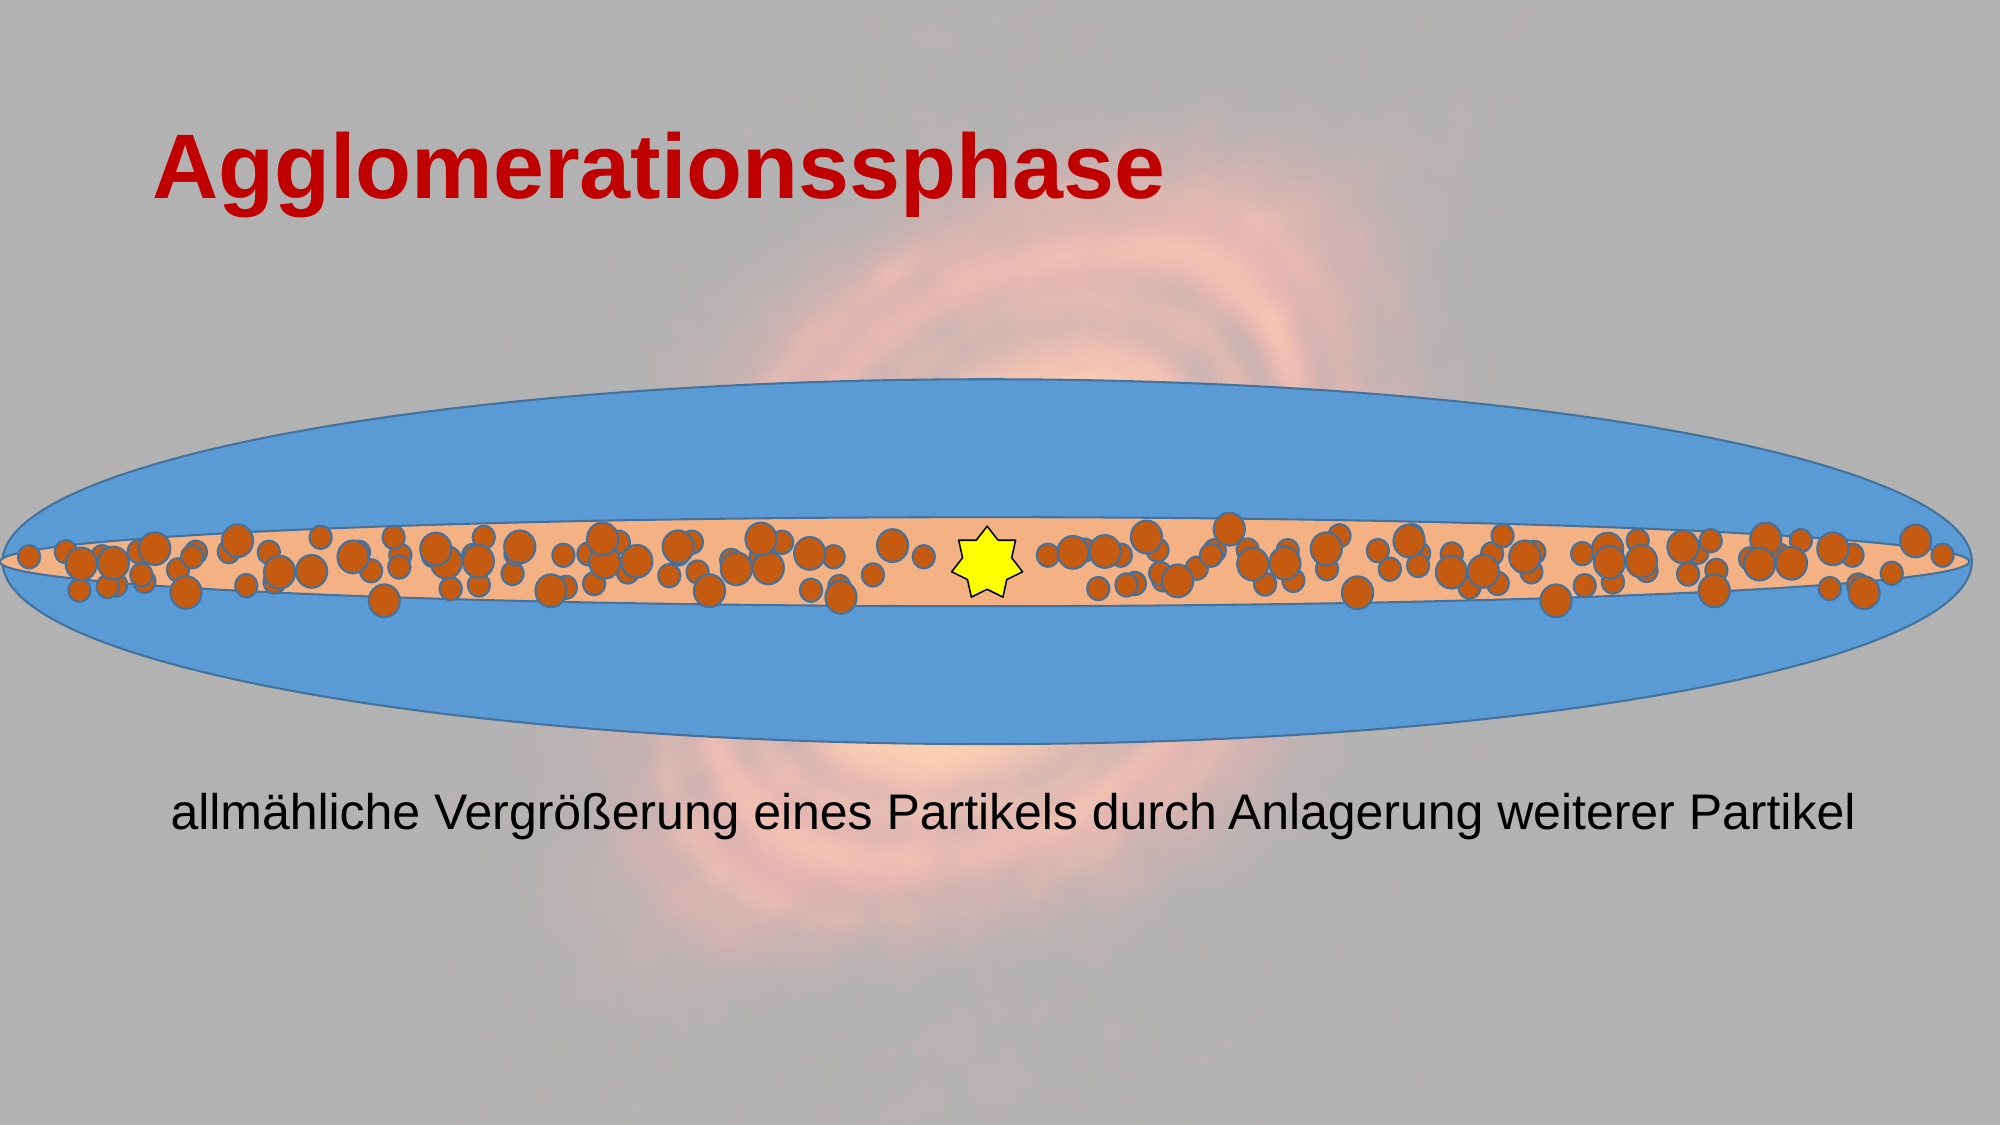

# Agglomerationssphase

allmähliche Vergrößerung eines Partikels durch Anlagerung weiterer Partikel